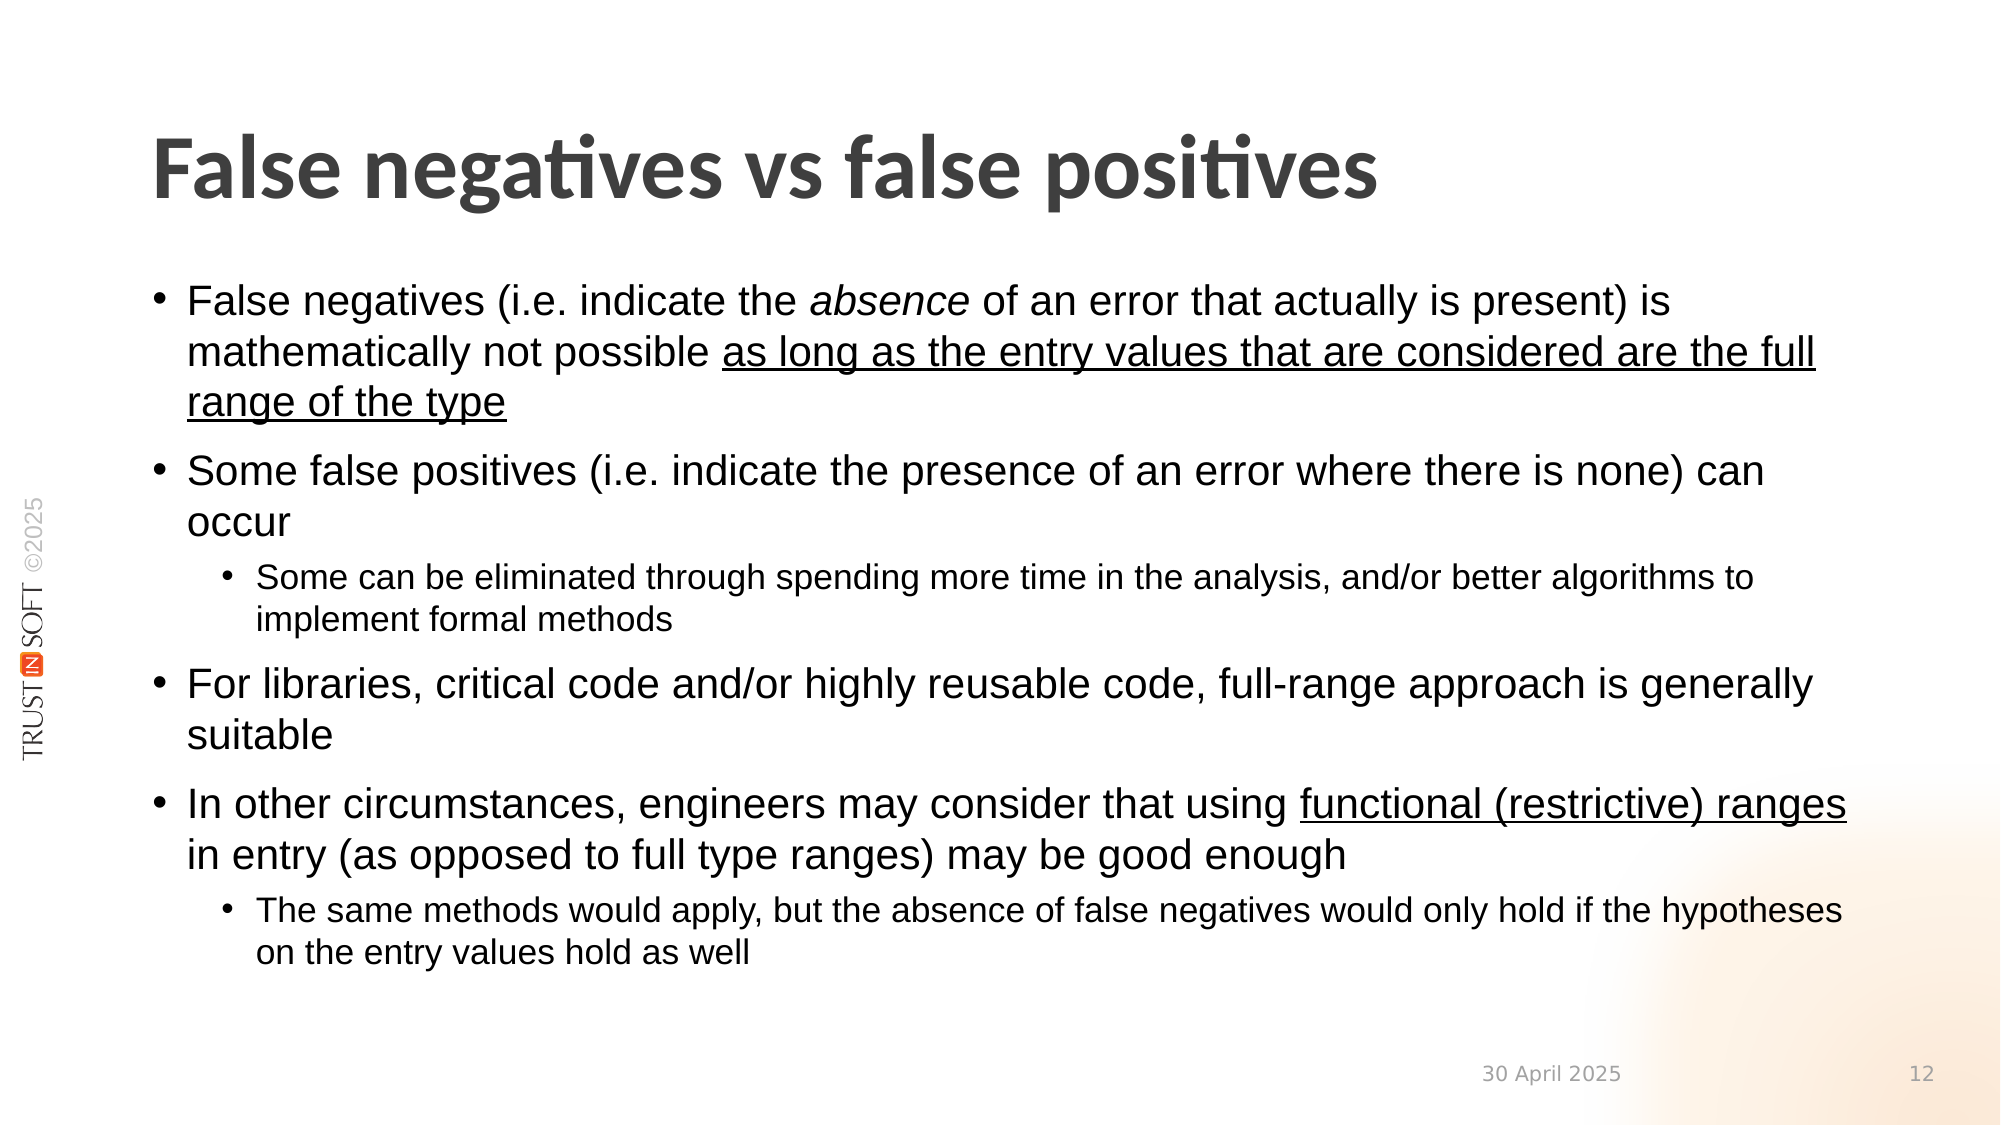

# False negatives vs false positives
False negatives (i.e. indicate the absence of an error that actually is present) is mathematically not possible as long as the entry values that are considered are the full range of the type
Some false positives (i.e. indicate the presence of an error where there is none) can occur
Some can be eliminated through spending more time in the analysis, and/or better algorithms to implement formal methods
For libraries, critical code and/or highly reusable code, full-range approach is generally suitable
In other circumstances, engineers may consider that using functional (restrictive) ranges in entry (as opposed to full type ranges) may be good enough
The same methods would apply, but the absence of false negatives would only hold if the hypotheses on the entry values hold as well
30 April 2025
12